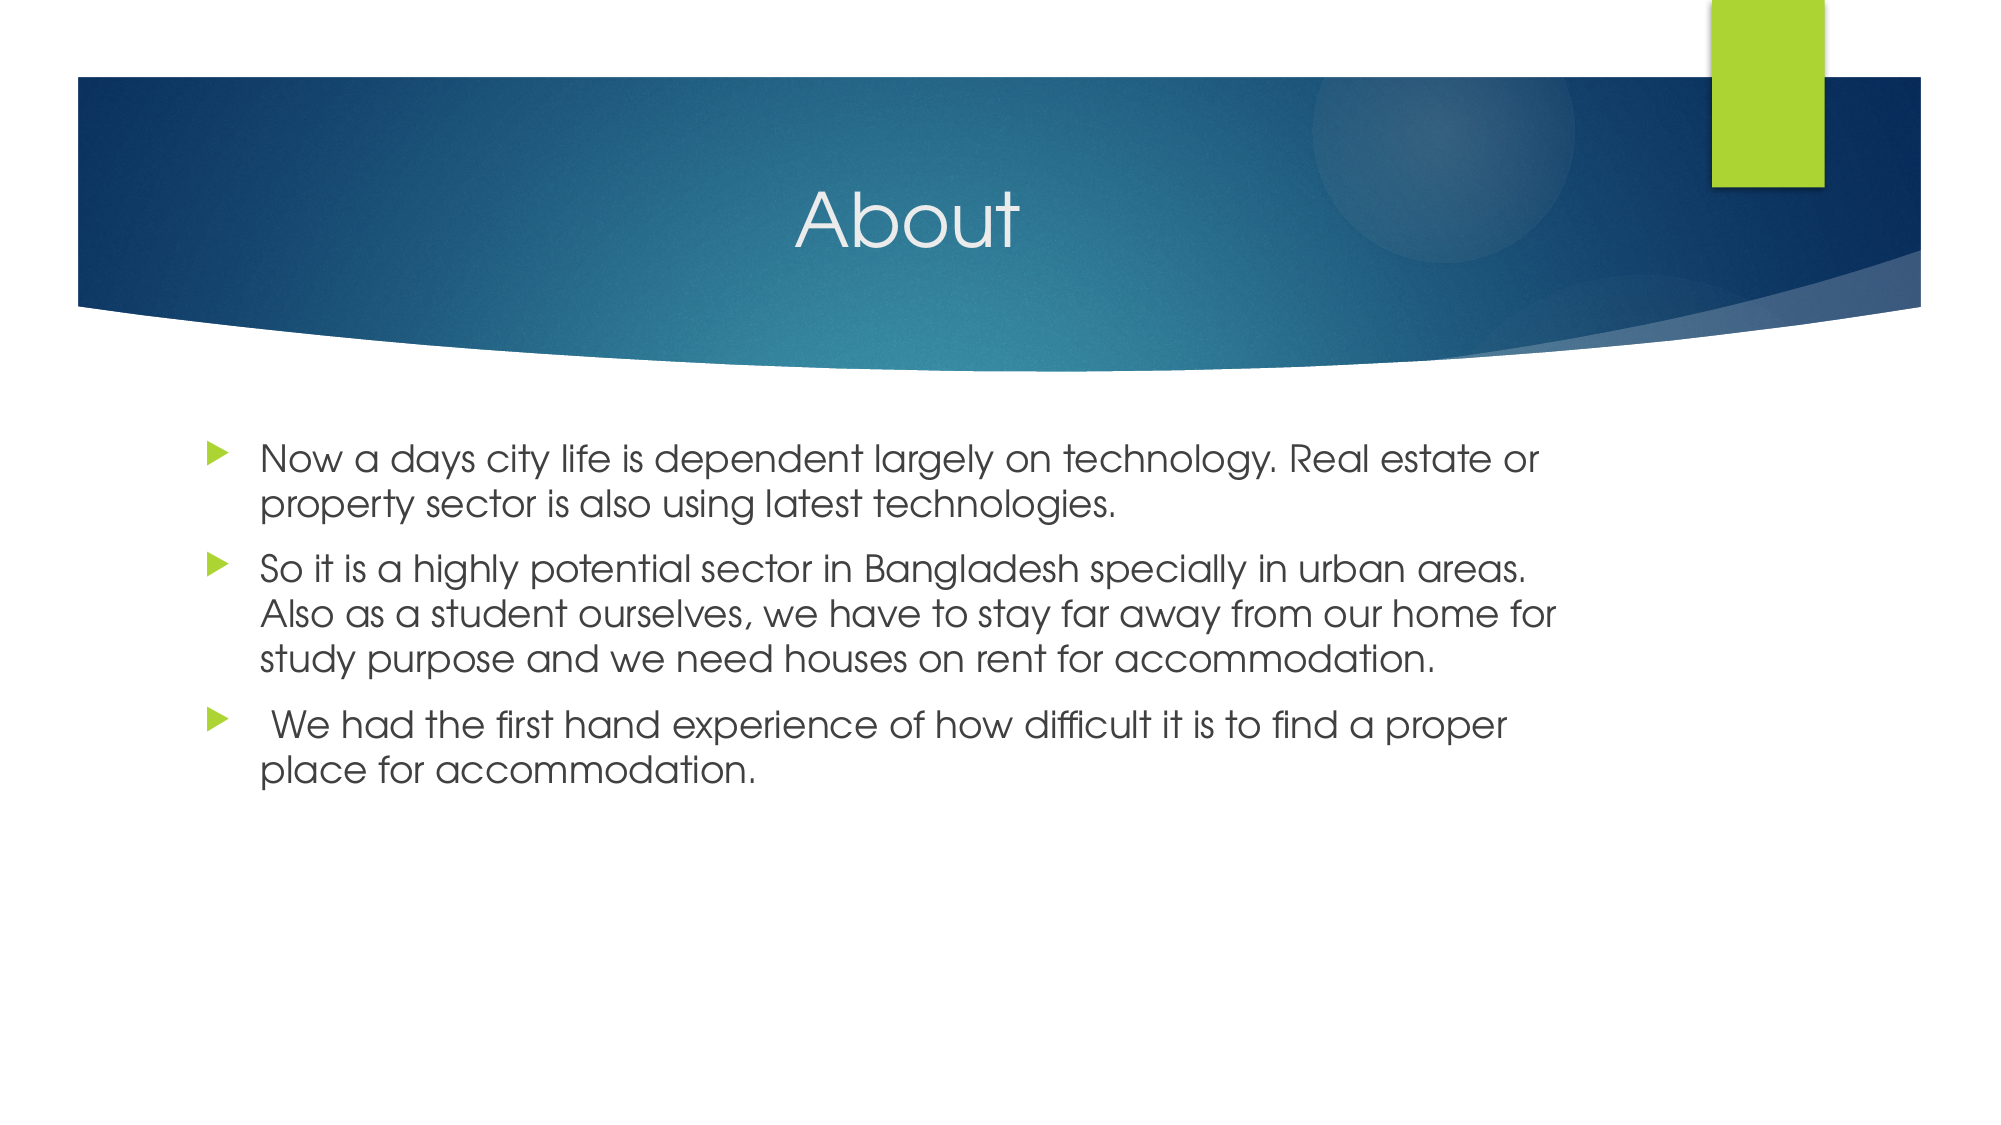

# About
Now a days city life is dependent largely on technology. Real estate or property sector is also using latest technologies.
So it is a highly potential sector in Bangladesh specially in urban areas. Also as a student ourselves, we have to stay far away from our home for study purpose and we need houses on rent for accommodation.
 We had the first hand experience of how difficult it is to find a proper place for accommodation.